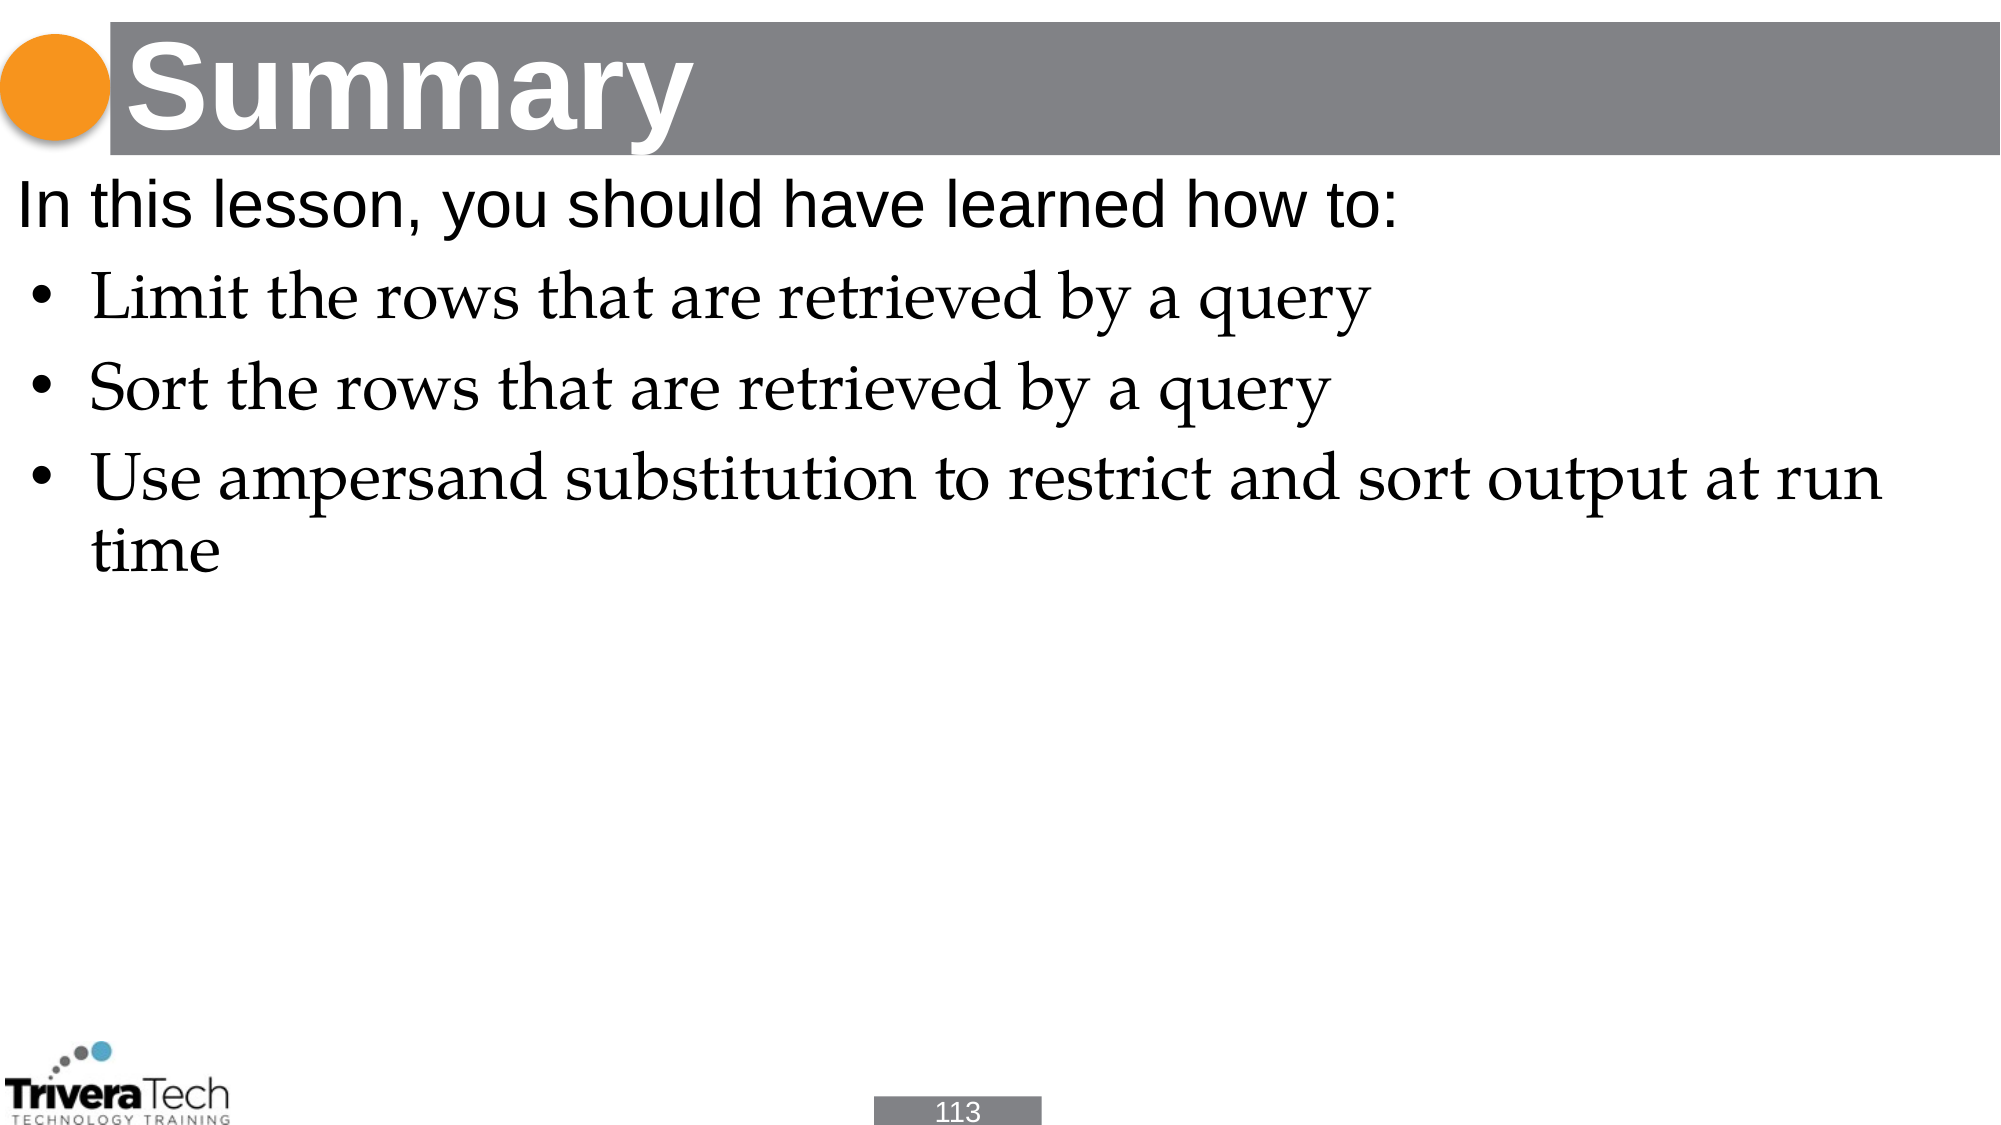

# Summary
In this lesson, you should have learned how to:
Limit the rows that are retrieved by a query
Sort the rows that are retrieved by a query
Use ampersand substitution to restrict and sort output at run time

113